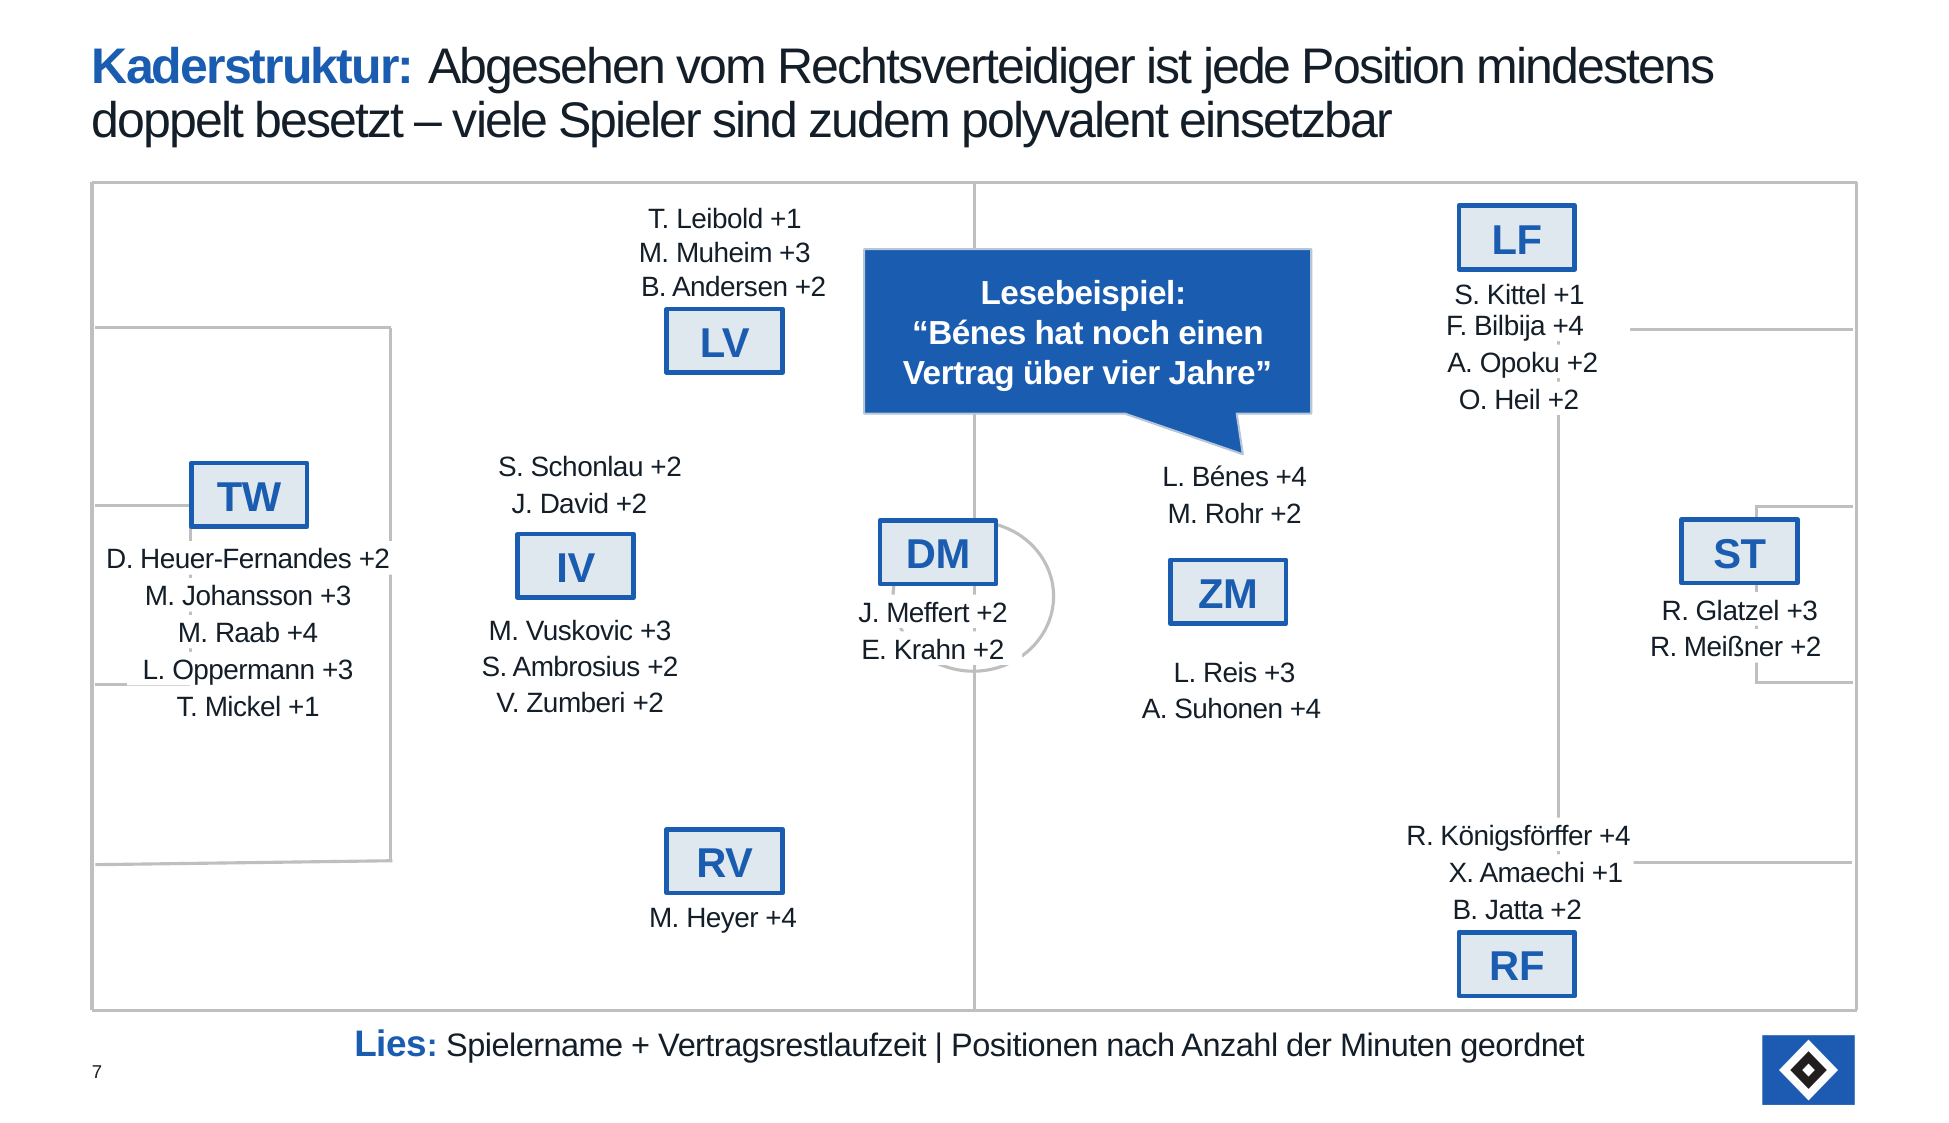

Kaderstruktur: Abgesehen vom Rechtsverteidiger ist jede Position mindestens doppelt besetzt – viele Spieler sind zudem polyvalent einsetzbar

T. Leibold +1
M. Muheim +3
B. Andersen +2
LF
Lesebeispiel:
“Bénes hat noch einen Vertrag über vier Jahre”
S. Kittel +1
F. Bilbija +4
A. Opoku +2
O. Heil +2
LV
S. Schonlau +2
J. David +2
L. Bénes +4
M. Rohr +2
TW
D. Heuer-Fernandes +2
M. Johansson +3
M. Raab +4
L. Oppermann +3
T. Mickel +1
ST
R. Glatzel +3
R. Meißner +2
DM
J. Meffert +2
E. Krahn +2
IV
ZM
M. Vuskovic +3
S. Ambrosius +2
V. Zumberi +2
L. Reis +3
A. Suhonen +4
R. Königsförffer +4
X. Amaechi +1
B. Jatta +2
RV
M. Heyer +4
RF
Lies: Spielername + Vertragsrestlaufzeit | Positionen nach Anzahl der Minuten geordnet
7